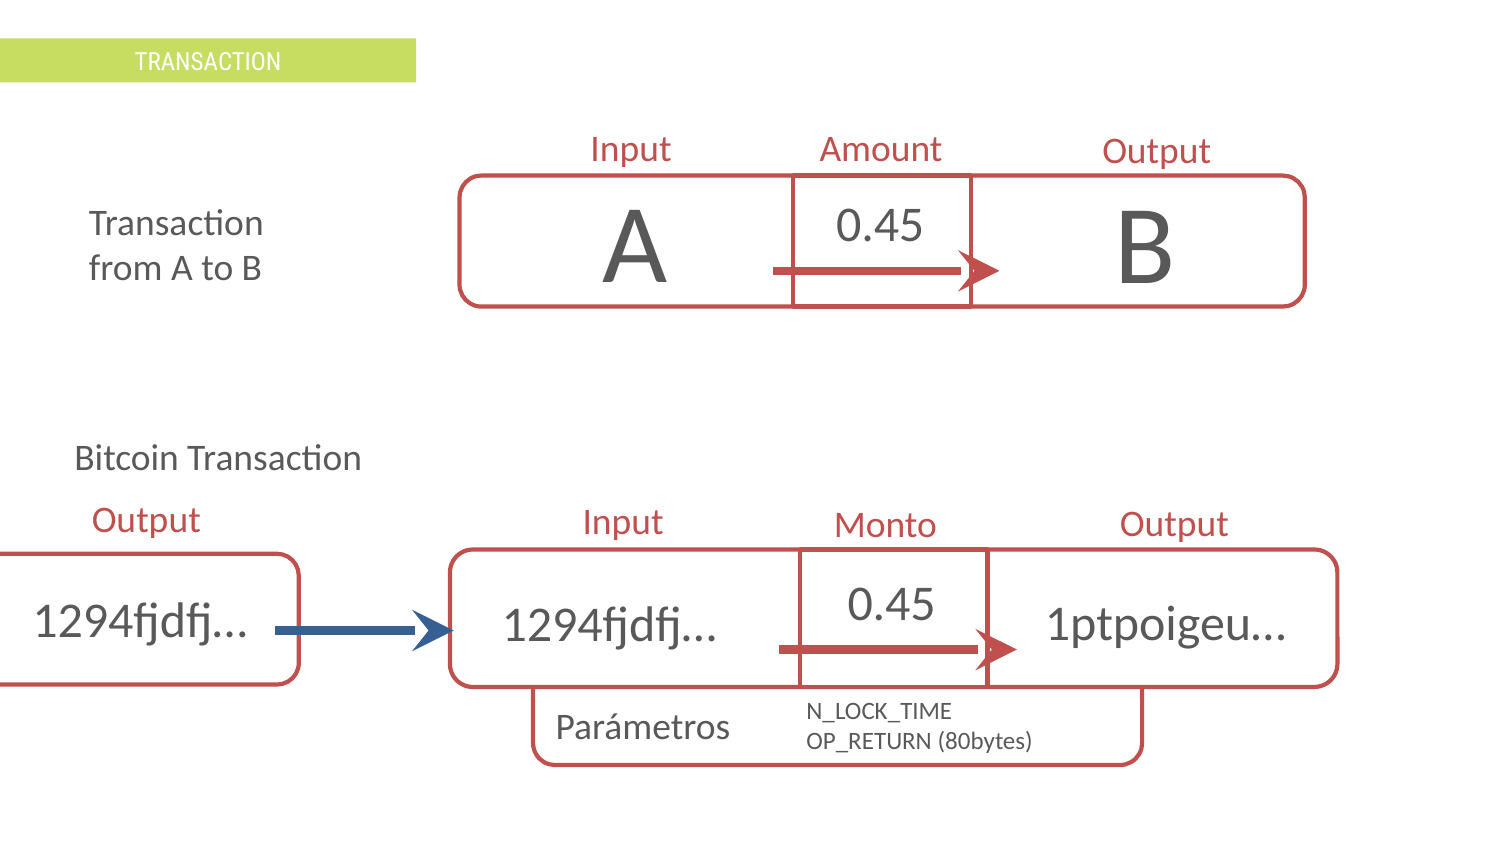

TRANSACTION
Input
Amount
Output
A
B

Transaction
from A to B
0.45
Bitcoin Transaction
Output

1294fjdfj…
Input
Output
Monto

0.45
1ptpoigeu…
1294fjdfj…

N_LOCK_TIME
OP_RETURN (80bytes)
Parámetros